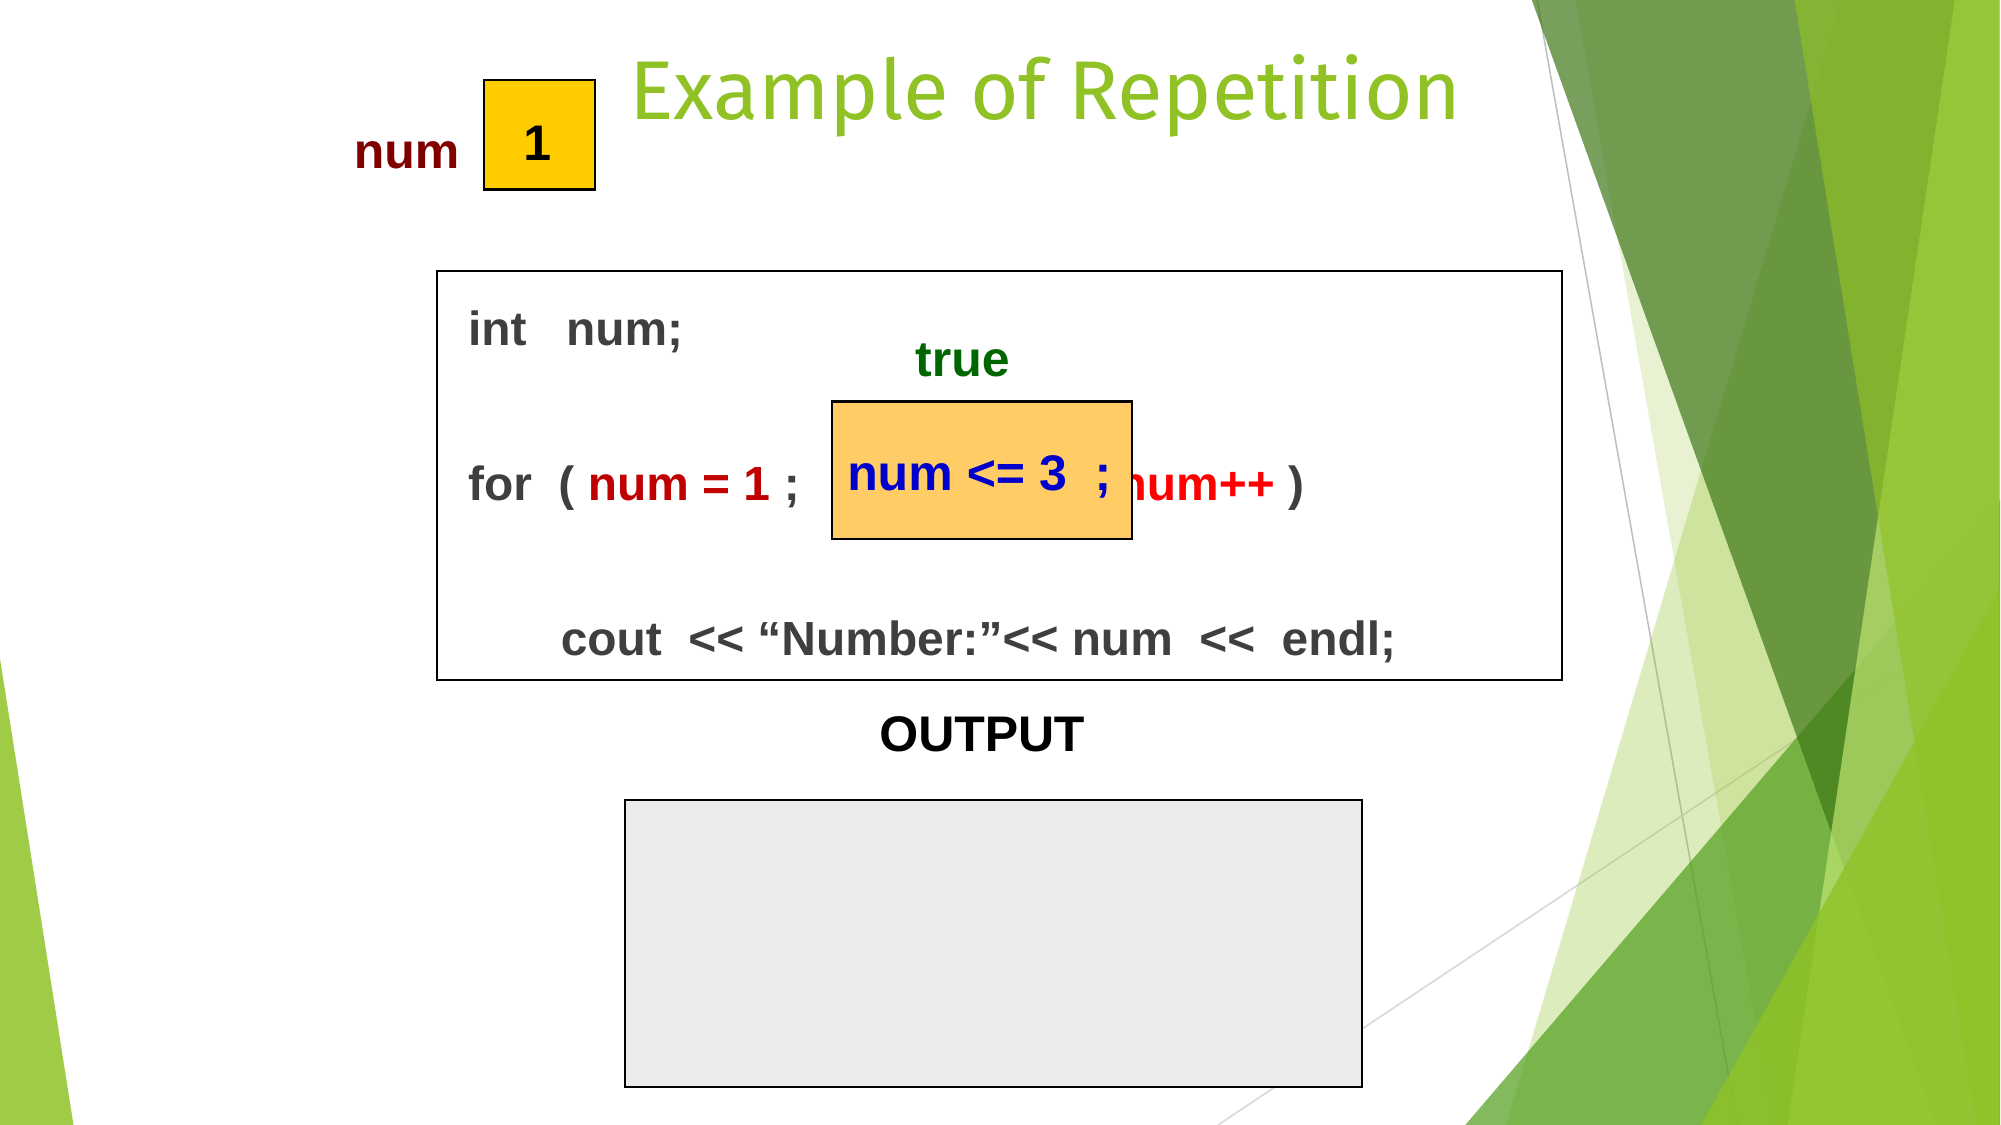

# Example of Repetition

 1
 num

int   num;

for  ( num = 1 ;                        num++ )

       cout  << “Number:”<< num  <<  endl;
true
num <= 3  ;
OUTPUT